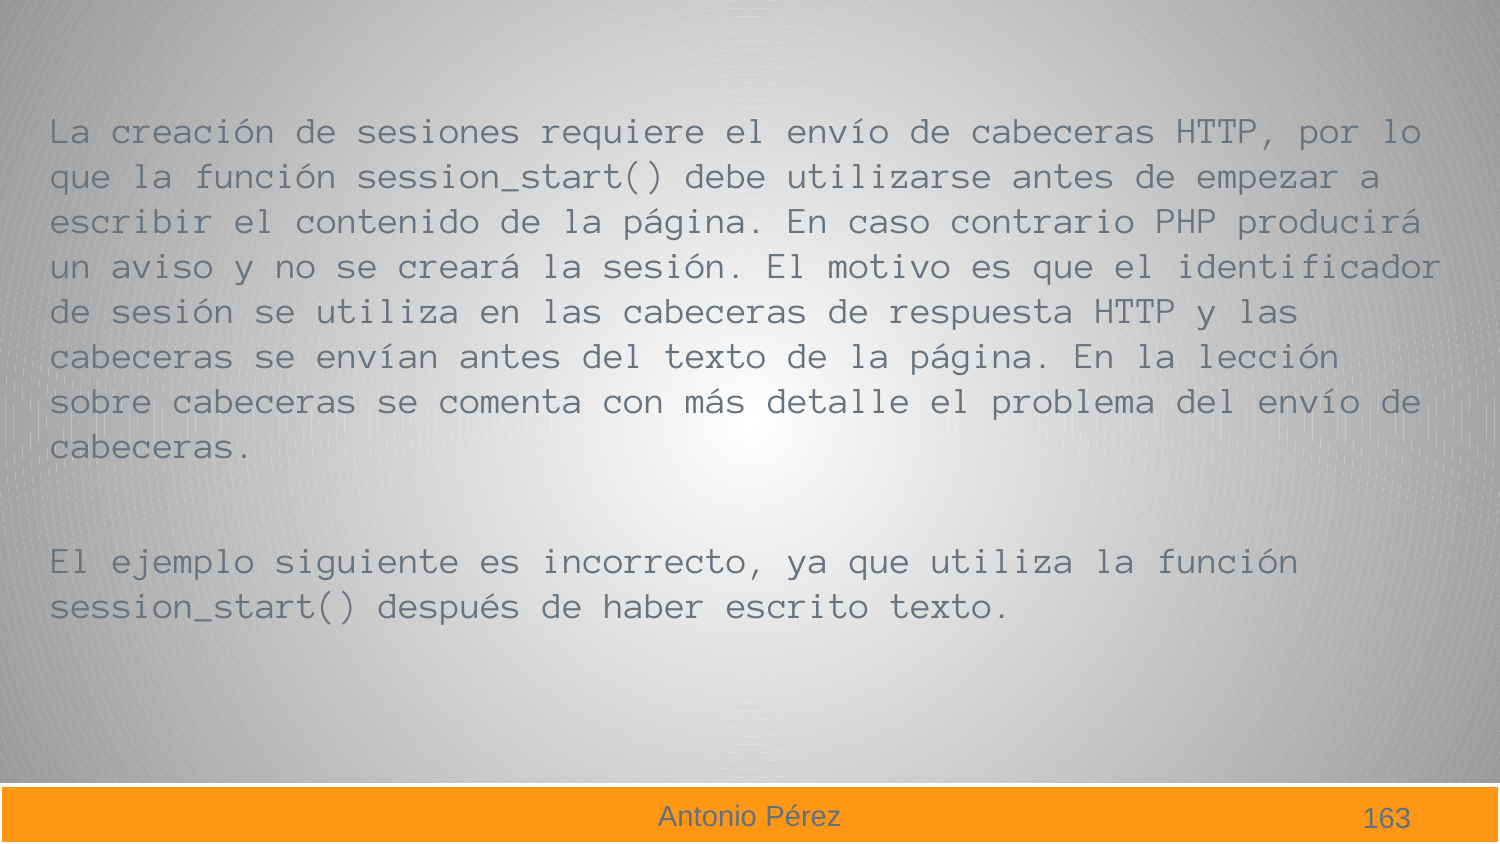

La creación de sesiones requiere el envío de cabeceras HTTP, por lo que la función session_start() debe utilizarse antes de empezar a escribir el contenido de la página. En caso contrario PHP producirá un aviso y no se creará la sesión. El motivo es que el identificador de sesión se utiliza en las cabeceras de respuesta HTTP y las cabeceras se envían antes del texto de la página. En la lección sobre cabeceras se comenta con más detalle el problema del envío de cabeceras.

El ejemplo siguiente es incorrecto, ya que utiliza la función session_start() después de haber escrito texto.
163